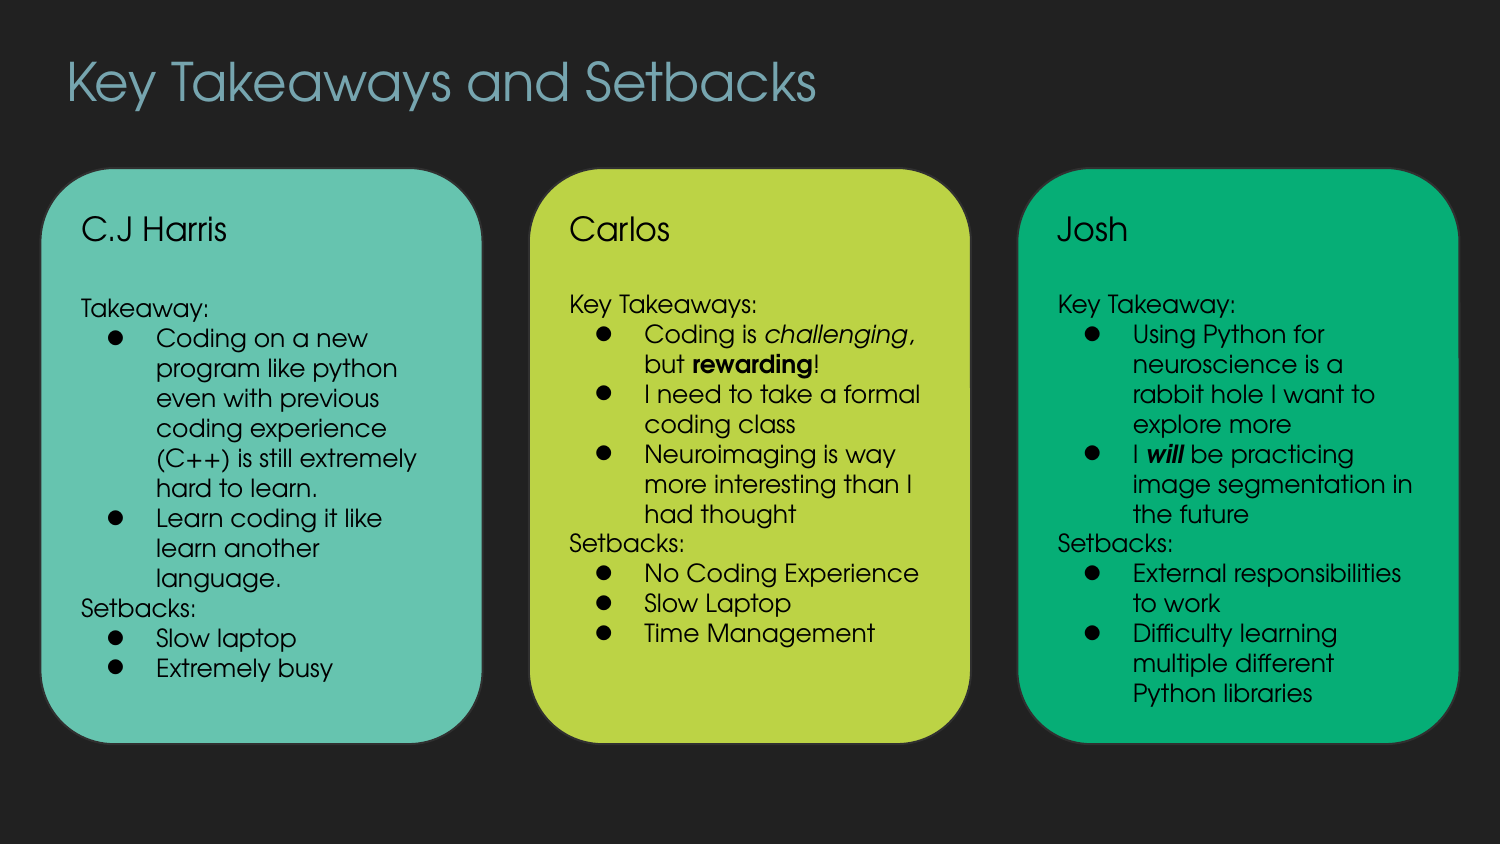

# Key Takeaways and Setbacks
C.J Harris

Takeaway:
Coding on a new program like python even with previous coding experience (C++) is still extremely hard to learn.
Learn coding it like learn another language.
Setbacks:
Slow laptop
Extremely busy

Josh

Key Takeaway:
Using Python for neuroscience is a rabbit hole I want to explore more
I will be practicing image segmentation in the future
Setbacks:
External responsibilities to work
Difficulty learning multiple different Python libraries
Carlos

Key Takeaways:
Coding is challenging, but rewarding!
I need to take a formal coding class
Neuroimaging is way more interesting than I had thought
Setbacks:
No Coding Experience
Slow Laptop
Time Management